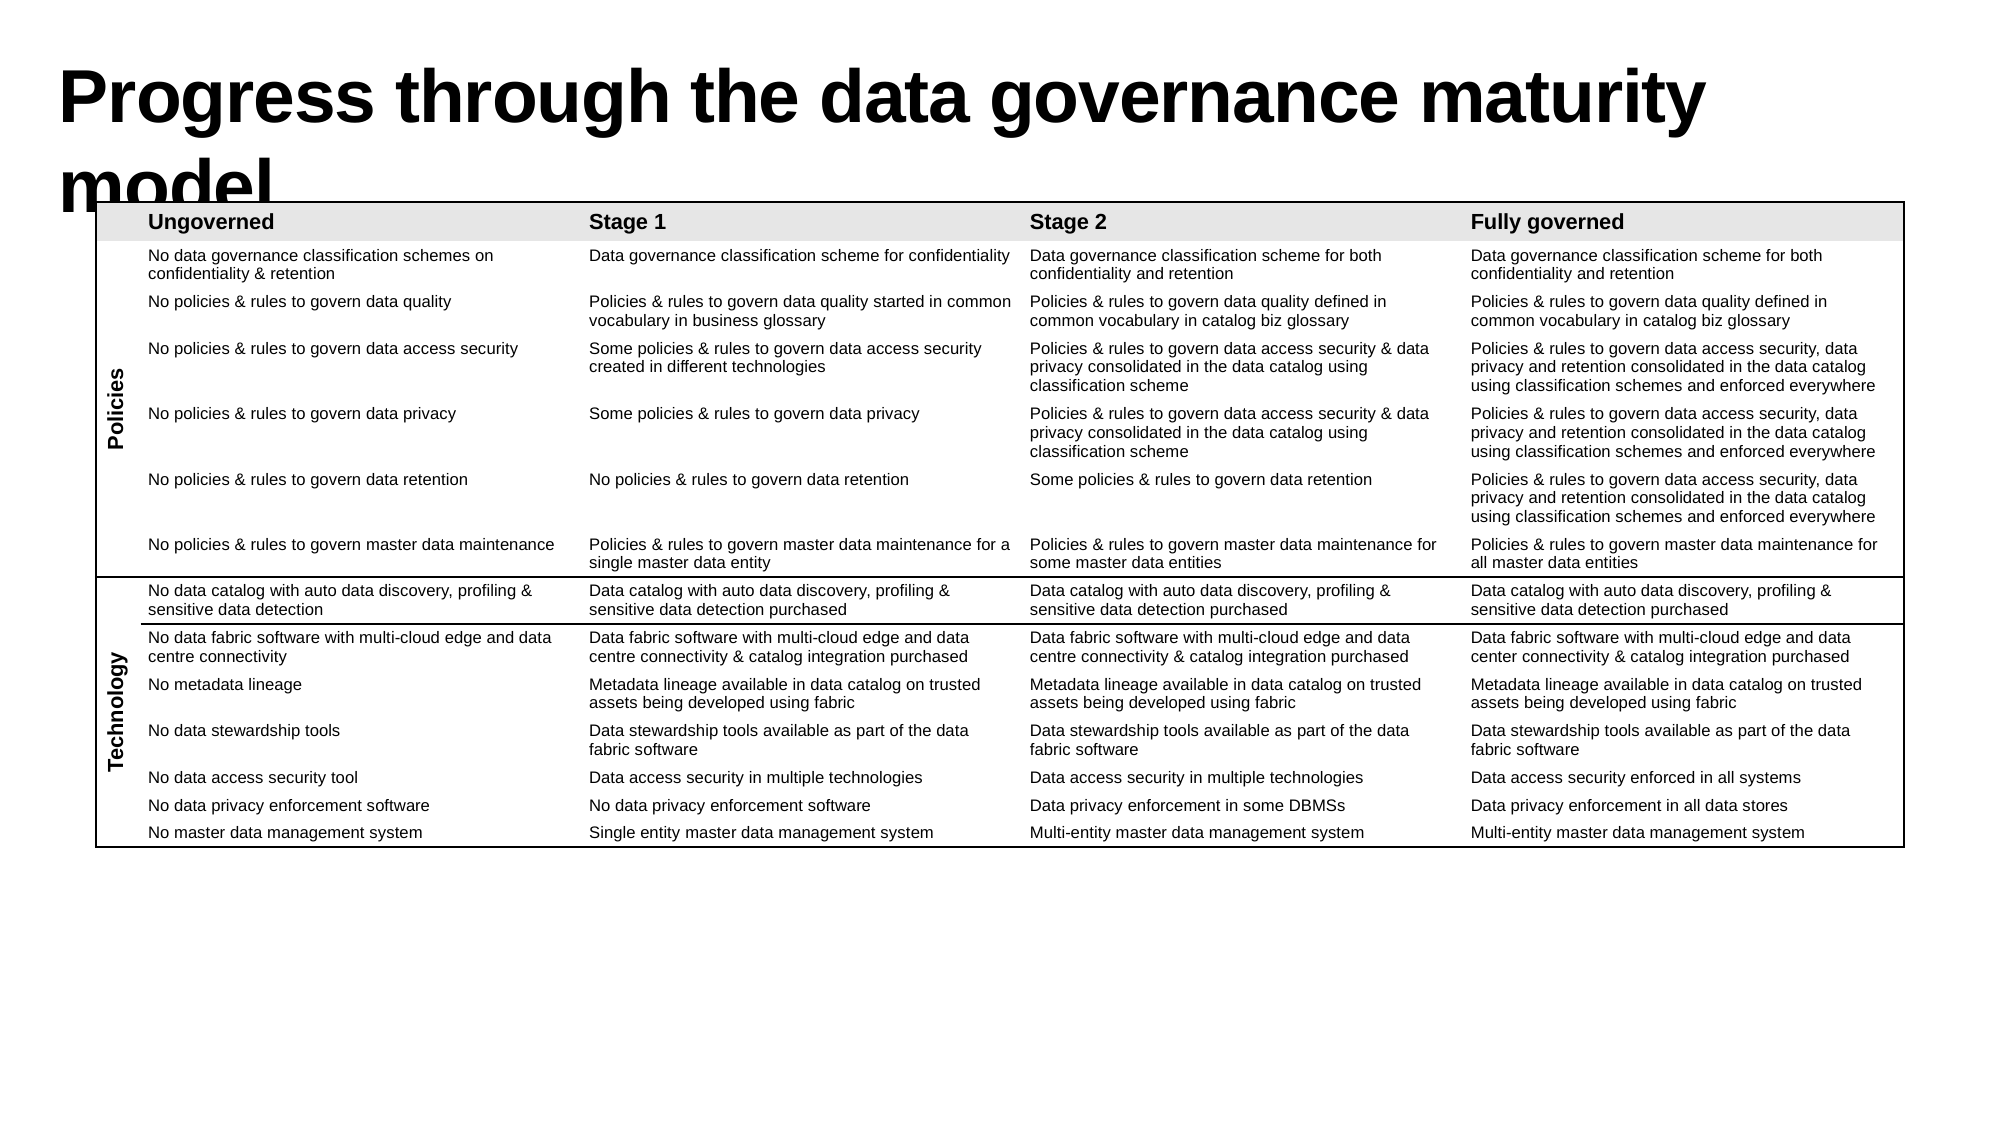

# Progress through the data governance maturity model
|  | Ungoverned | Stage 1 | Stage 2 | Fully governed |
| --- | --- | --- | --- | --- |
| Policies | No data governance classification schemes on confidentiality & retention | Data governance classification scheme for confidentiality | Data governance classification scheme for both confidentiality and retention | Data governance classification scheme for both confidentiality and retention |
|  | No policies & rules to govern data quality | Policies & rules to govern data quality started in common vocabulary in business glossary | Policies & rules to govern data quality defined in common vocabulary in catalog biz glossary | Policies & rules to govern data quality defined in common vocabulary in catalog biz glossary |
|  | No policies & rules to govern data access security | Some policies & rules to govern data access security created in different technologies | Policies & rules to govern data access security & data privacy consolidated in the data catalog using classification scheme | Policies & rules to govern data access security, data privacy and retention consolidated in the data catalog using classification schemes and enforced everywhere |
|  | No policies & rules to govern data privacy | Some policies & rules to govern data privacy | Policies & rules to govern data access security & data privacy consolidated in the data catalog using classification scheme | Policies & rules to govern data access security, data privacy and retention consolidated in the data catalog using classification schemes and enforced everywhere |
|  | No policies & rules to govern data retention | No policies & rules to govern data retention | Some policies & rules to govern data retention | Policies & rules to govern data access security, data privacy and retention consolidated in the data catalog using classification schemes and enforced everywhere |
|  | No policies & rules to govern master data maintenance | Policies & rules to govern master data maintenance for a single master data entity | Policies & rules to govern master data maintenance for some master data entities | Policies & rules to govern master data maintenance for all master data entities |
| Technology | No data catalog with auto data discovery, profiling & sensitive data detection | Data catalog with auto data discovery, profiling & sensitive data detection purchased | Data catalog with auto data discovery, profiling & sensitive data detection purchased | Data catalog with auto data discovery, profiling & sensitive data detection purchased |
|  | No data fabric software with multi-cloud edge and data centre connectivity | Data fabric software with multi-cloud edge and data centre connectivity & catalog integration purchased | Data fabric software with multi-cloud edge and data centre connectivity & catalog integration purchased | Data fabric software with multi-cloud edge and data center connectivity & catalog integration purchased |
|  | No metadata lineage | Metadata lineage available in data catalog on trusted assets being developed using fabric | Metadata lineage available in data catalog on trusted assets being developed using fabric | Metadata lineage available in data catalog on trusted assets being developed using fabric |
|  | No data stewardship tools | Data stewardship tools available as part of the data fabric software | Data stewardship tools available as part of the data fabric software | Data stewardship tools available as part of the data fabric software |
|  | No data access security tool | Data access security in multiple technologies | Data access security in multiple technologies | Data access security enforced in all systems |
|  | No data privacy enforcement software | No data privacy enforcement software | Data privacy enforcement in some DBMSs | Data privacy enforcement in all data stores |
|  | No master data management system | Single entity master data management system | Multi-entity master data management system | Multi-entity master data management system |